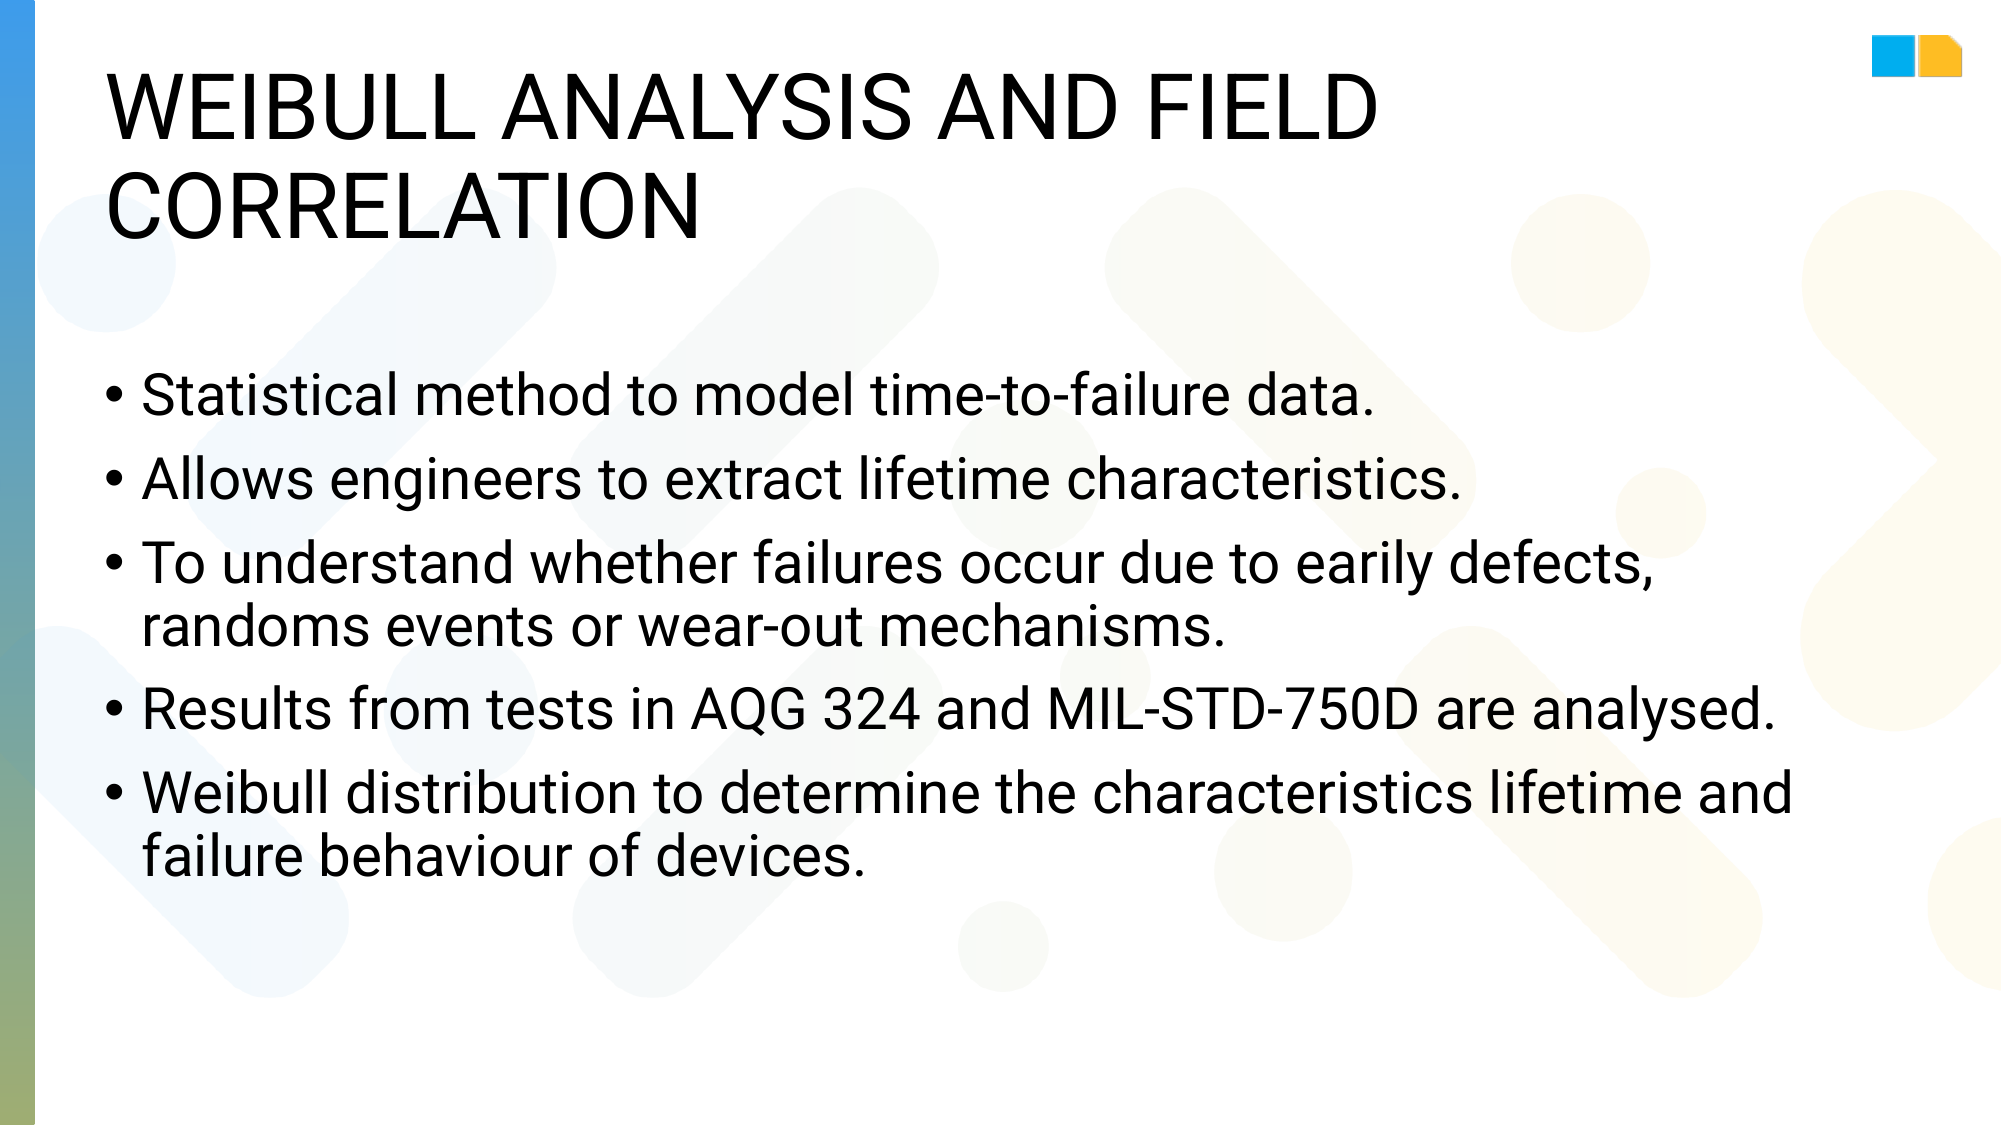

# WEIBULL ANALYSIS AND FIELD CORRELATION
Statistical method to model time-to-failure data.
Allows engineers to extract lifetime characteristics.
To understand whether failures occur due to earily defects, randoms events or wear-out mechanisms.
Results from tests in AQG 324 and MIL-STD-750D are analysed.
Weibull distribution to determine the characteristics lifetime and failure behaviour of devices.